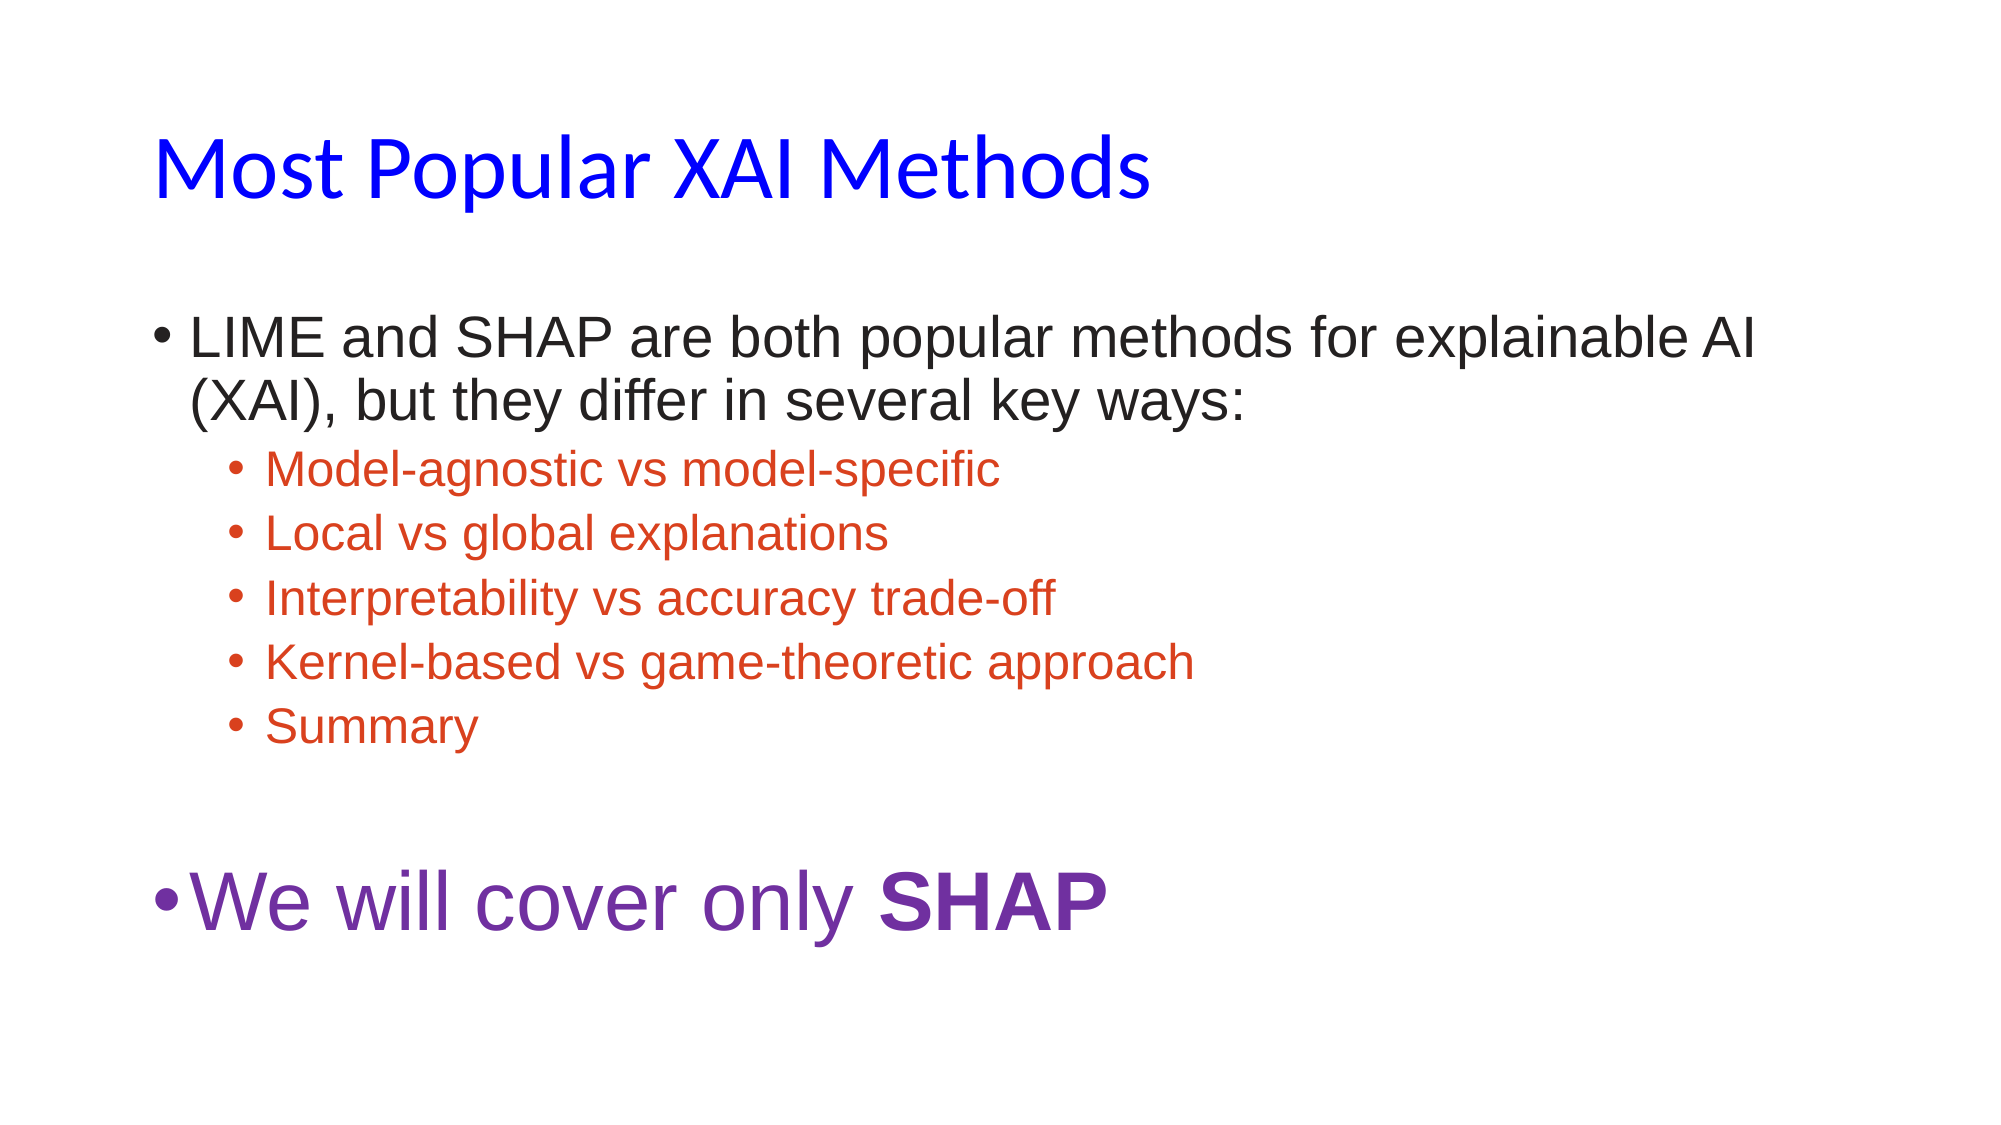

# Most Popular XAI Methods
LIME and SHAP are both popular methods for explainable AI (XAI), but they differ in several key ways:
Model-agnostic vs model-specific
Local vs global explanations
Interpretability vs accuracy trade-off
Kernel-based vs game-theoretic approach
Summary

We will cover only SHAP